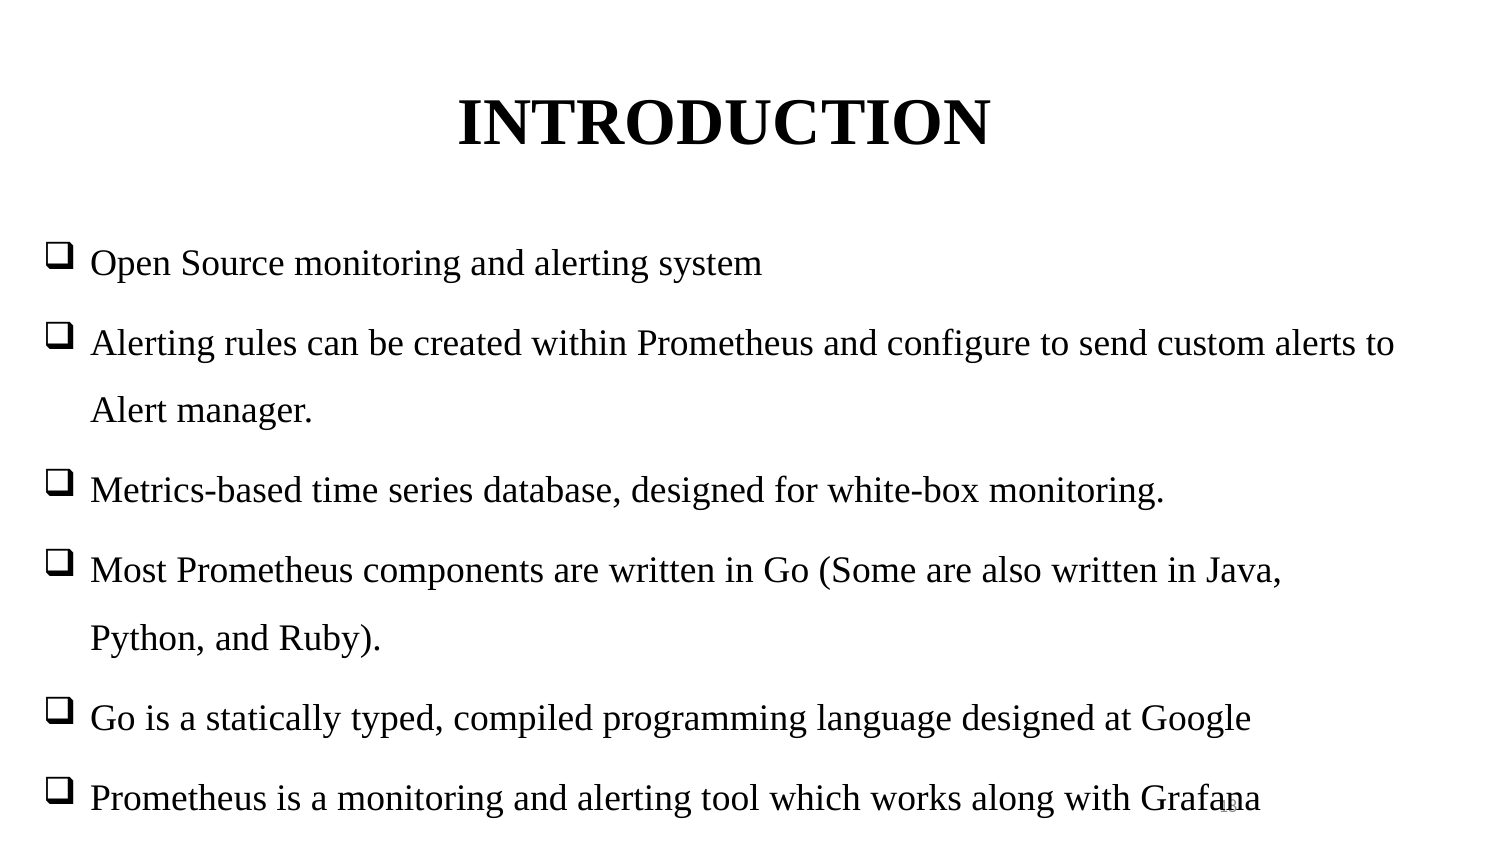

INTRODUCTION

Open Source monitoring and alerting system
Alerting rules can be created within Prometheus and configure to send custom alerts to Alert manager.
Metrics-based time series database, designed for white-box monitoring.
Most Prometheus components are written in Go (Some are also written in Java, Python, and Ruby).
Go is a statically typed, compiled programming language designed at Google
Prometheus is a monitoring and alerting tool which works along with Grafana

18